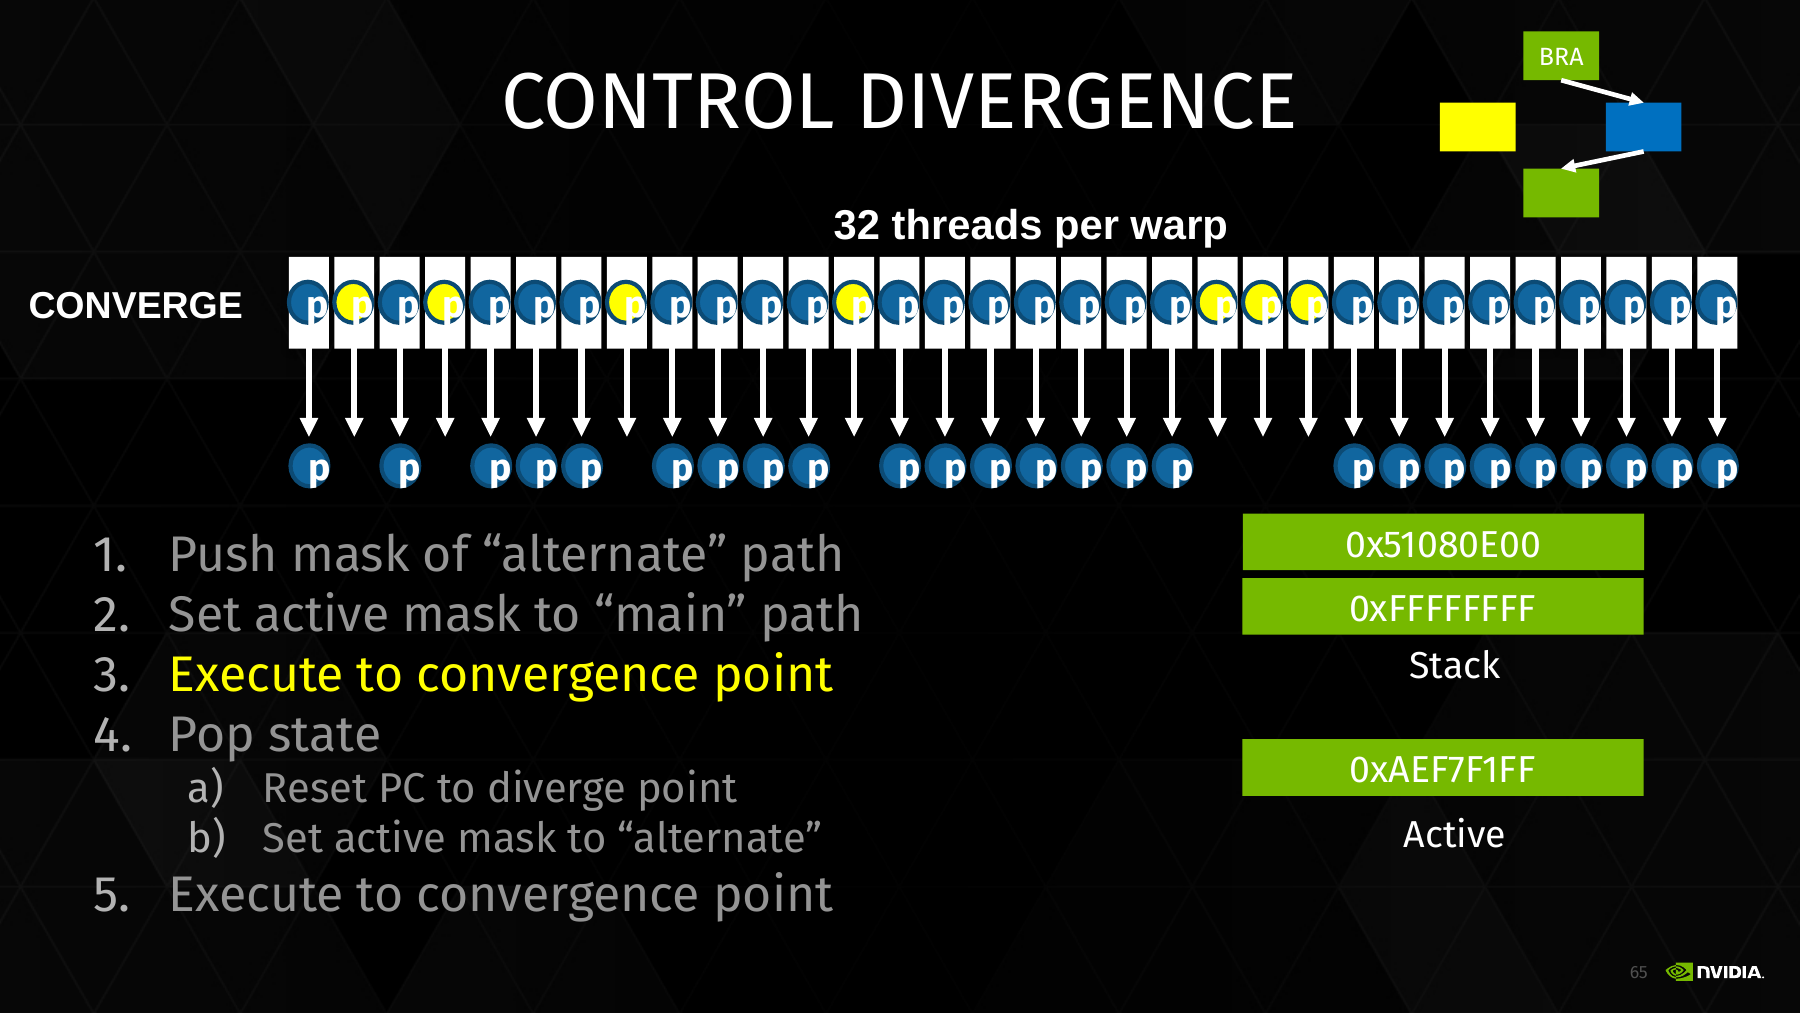

BRA
# Control Divergence

32 threads per warp

CONVERGE

p
p
p
p
p
p
p
p
p
p
p
p
p
p
p
p
p
p
p
p
p
p
p
p
p
p
p
p
p
p
p
p
p
p
p
p
p
p
p
p
p
p
p
p
p
p
p
p
p
p
p
p
p
p
p
p
p
Push mask of “alternate” path
Set active mask to “main” path
Execute to convergence point
Pop state
Reset PC to diverge point
Set active mask to “alternate”
Execute to convergence point

0x51080E00
0xFFFFFFFF
Stack
0xAEF7F1FF
Active